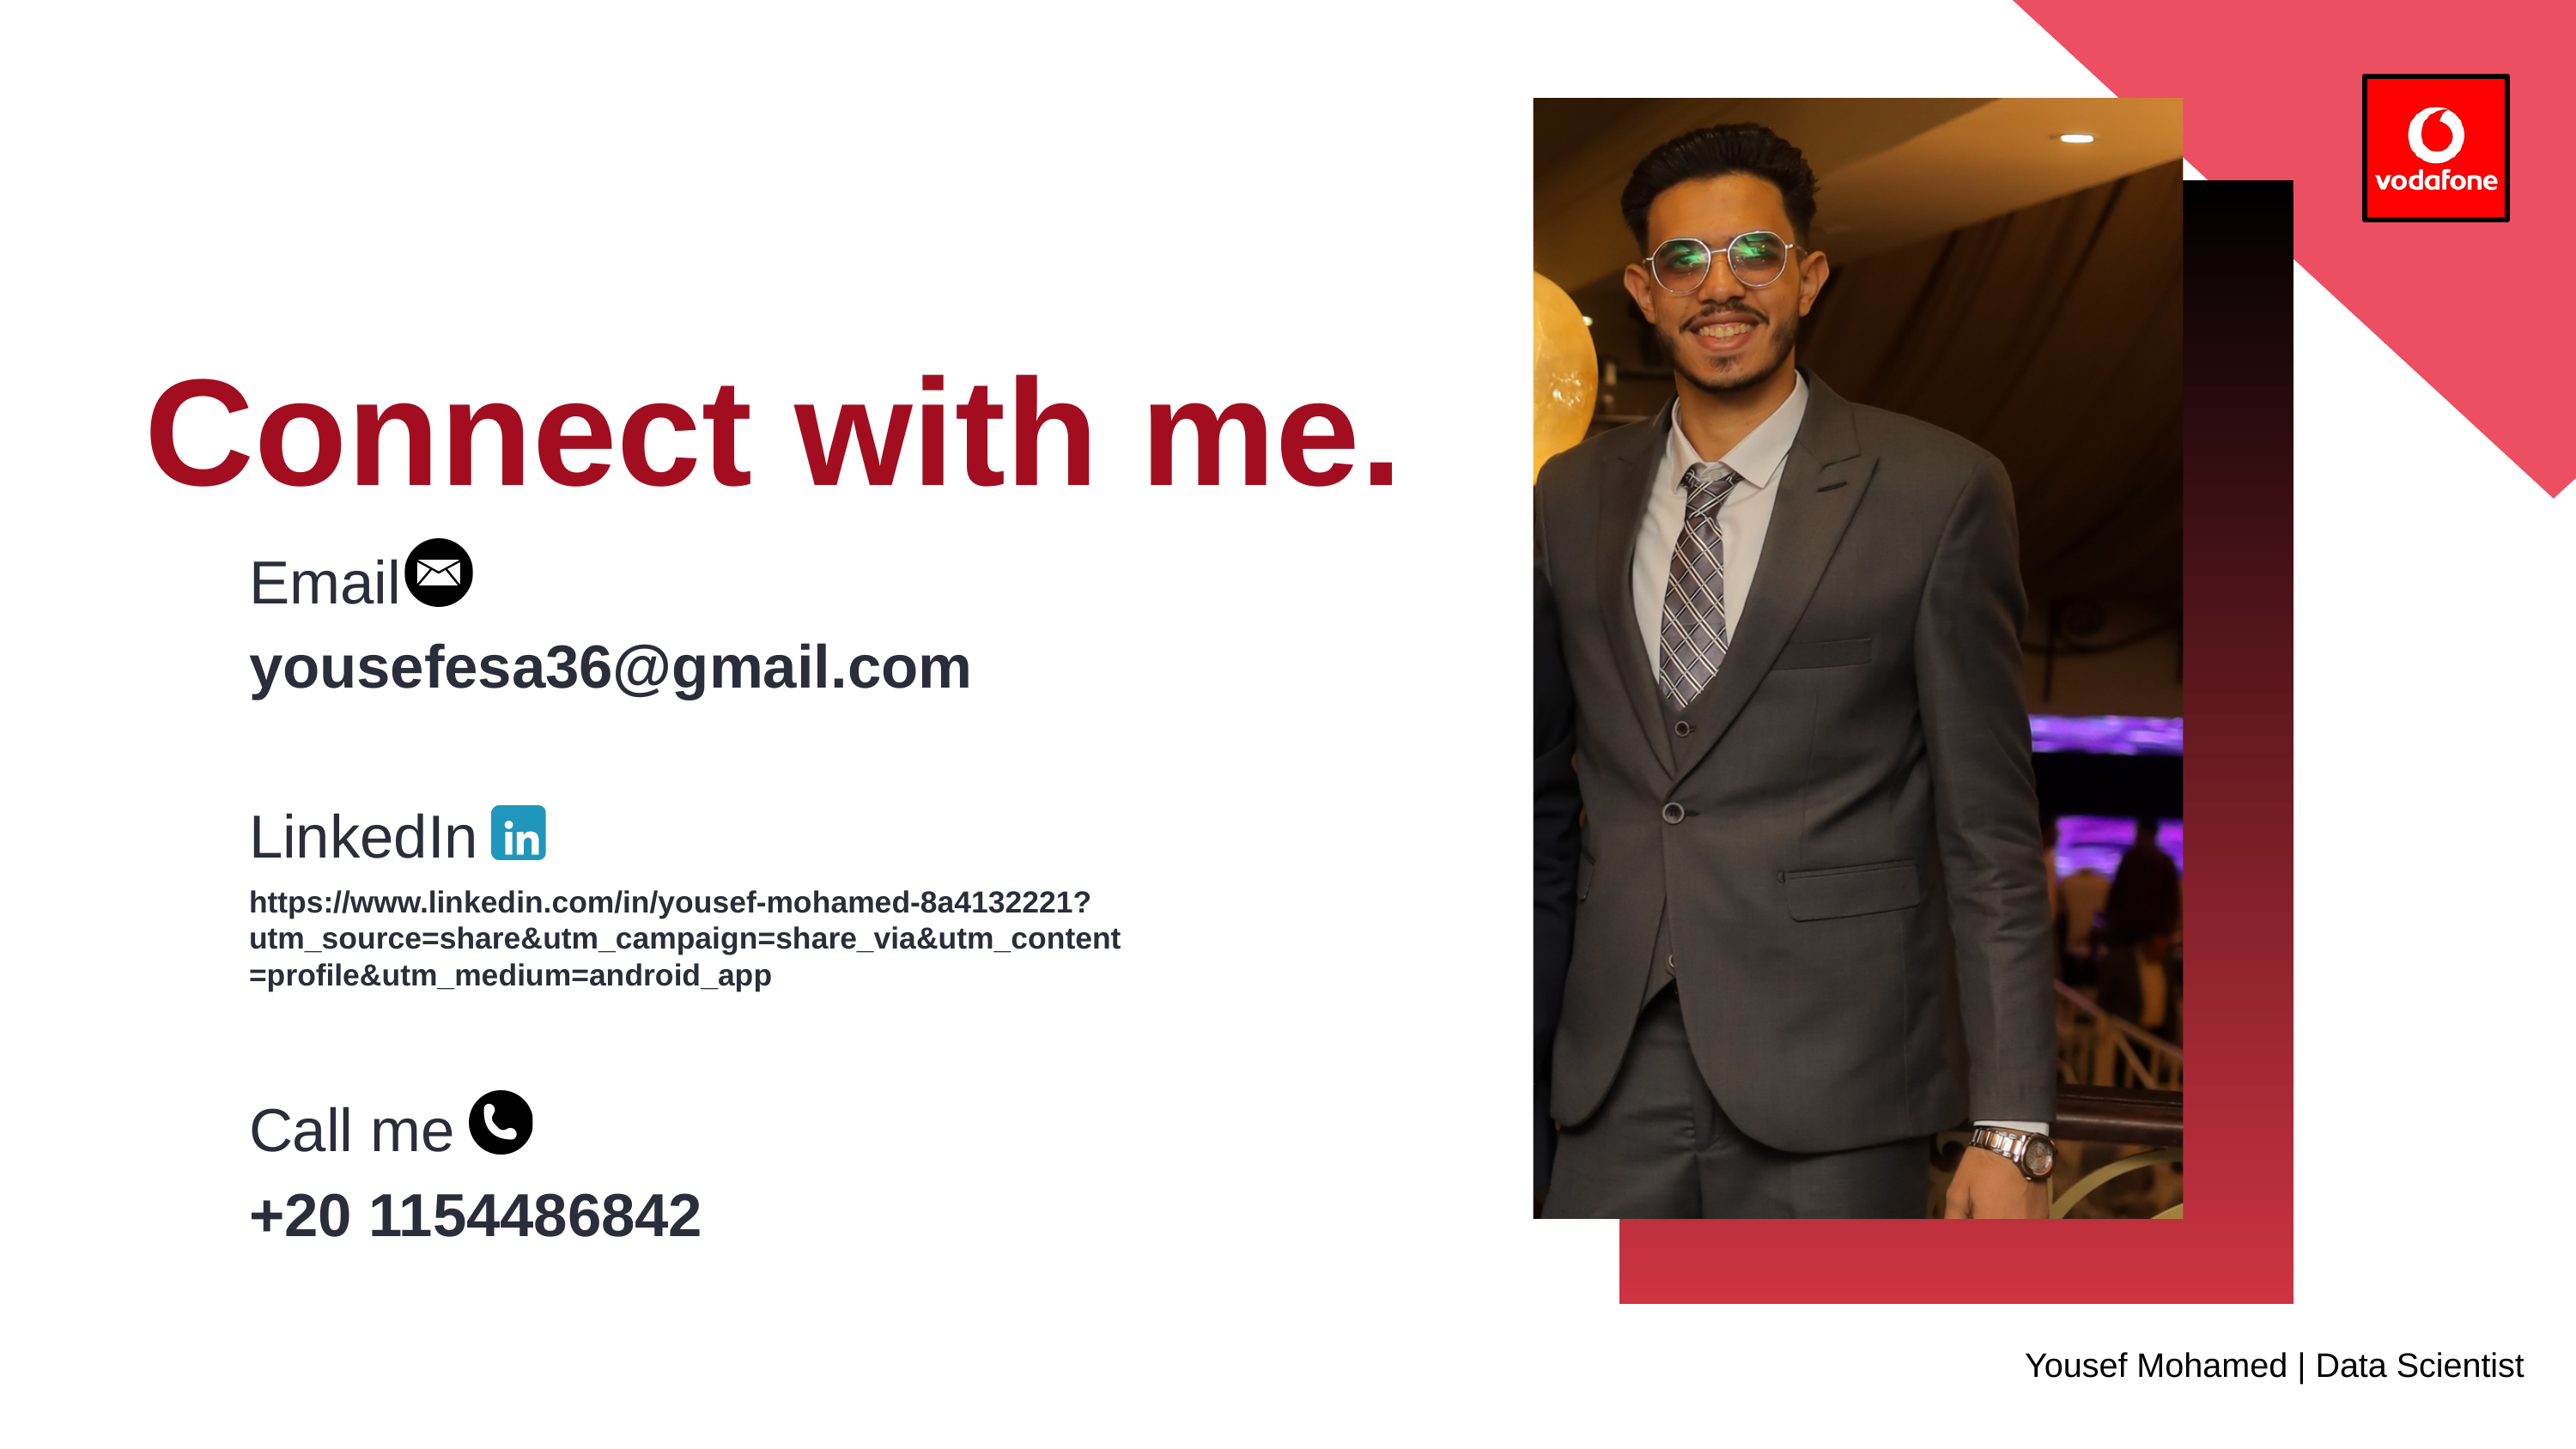

Connect with me.
Email
yousefesa36@gmail.com
LinkedIn
https://www.linkedin.com/in/yousef-mohamed-8a4132221?utm_source=share&utm_campaign=share_via&utm_content=profile&utm_medium=android_app
Call me
+20 1154486842

Yousef Mohamed | Data Scientist